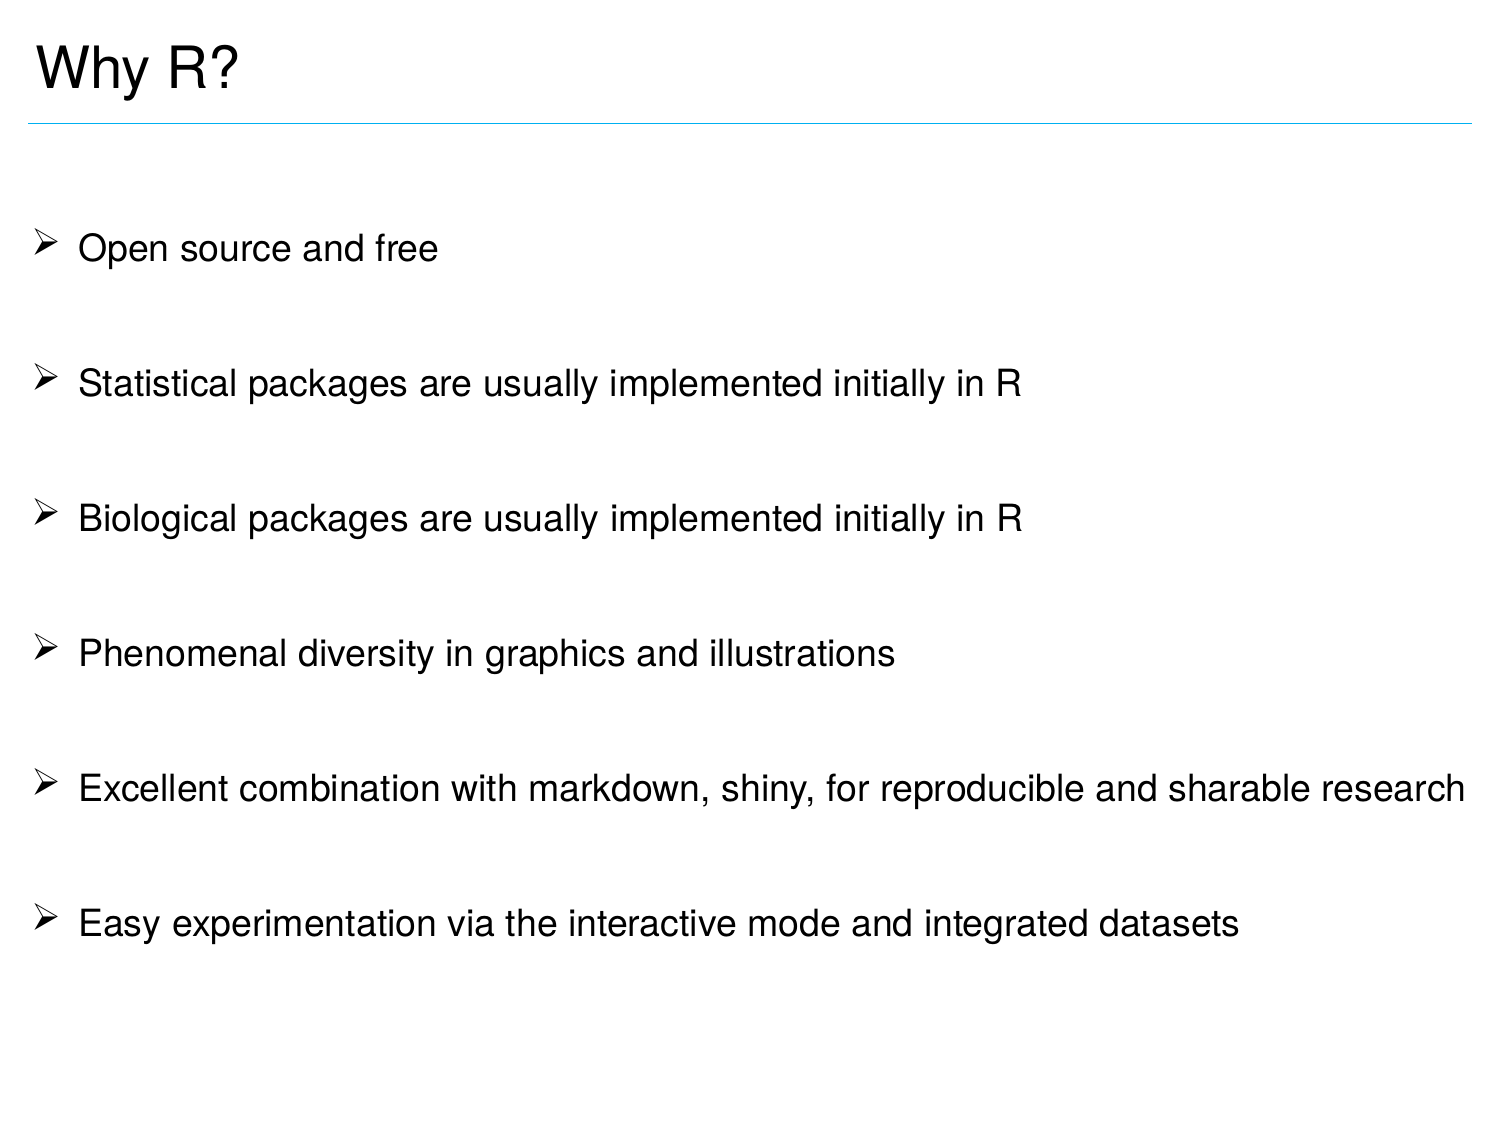

Why R?
Open source and free

Statistical packages are usually implemented initially in R

Biological packages are usually implemented initially in R

Phenomenal diversity in graphics and illustrations

Excellent combination with markdown, shiny, for reproducible and sharable research

Easy experimentation via the interactive mode and integrated datasets